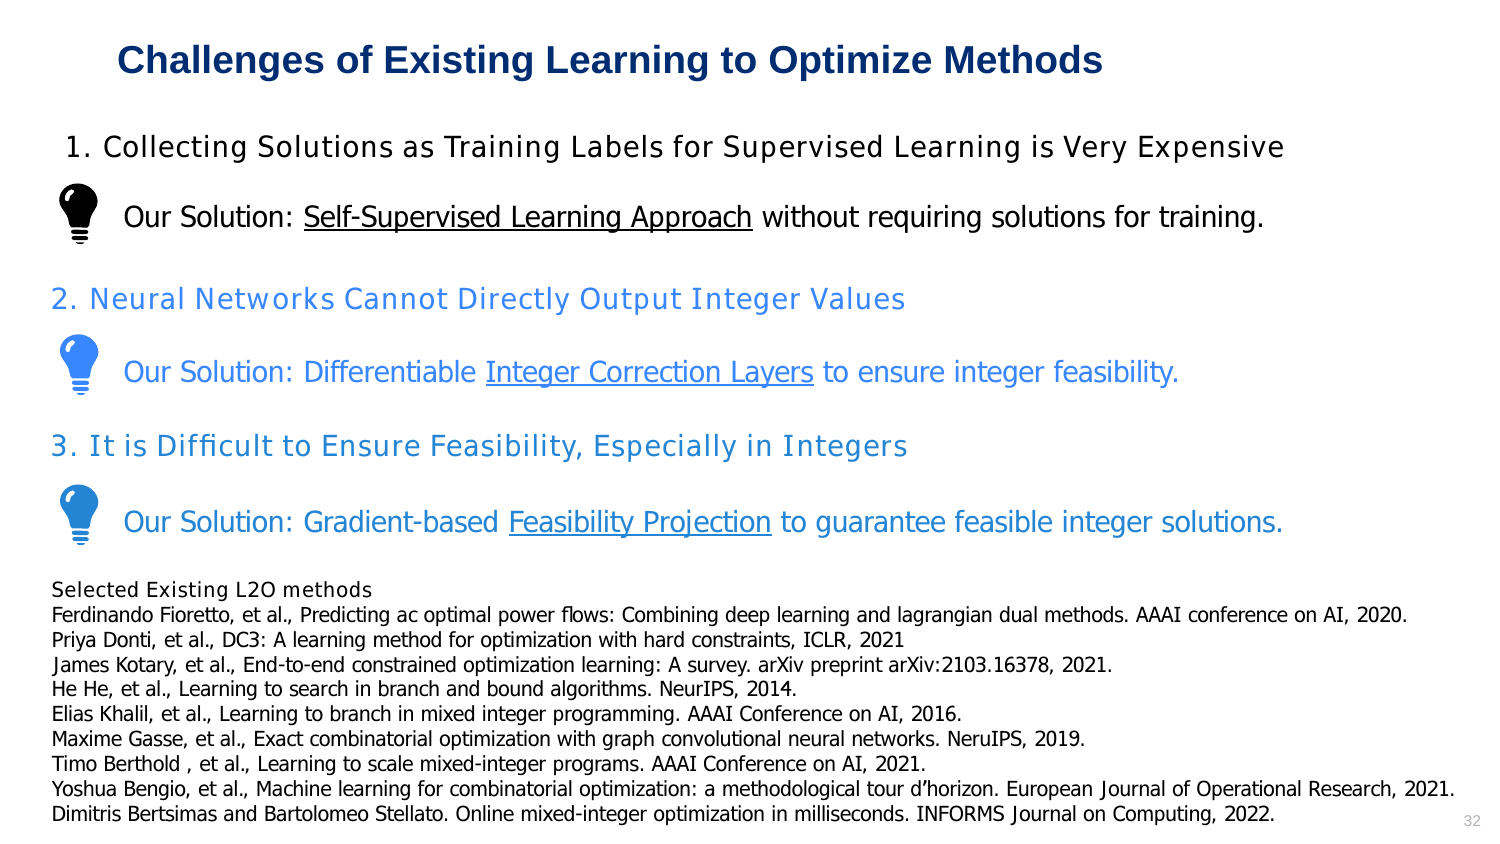

# Challenges of Existing Learning to Optimize Methods
 1. Collecting Solutions as Training Labels for Supervised Learning is Very Expensive

      Our Solution: Self-Supervised Learning Approach without requiring solutions for training.
 2. Neural Networks Cannot Directly Output Integer Values

      Our Solution: Differentiable Integer Correction Layers to ensure integer feasibility.
 3. It is Difficult to Ensure Feasibility, Especially in Integers

      Our Solution: Gradient-based Feasibility Projection to guarantee feasible integer solutions.
Selected Existing L2O methods
Ferdinando Fioretto, et al., Predicting ac optimal power flows: Combining deep learning and lagrangian dual methods. AAAI conference on AI, 2020.
Priya Donti, et al., DC3: A learning method for optimization with hard constraints, ICLR, 2021
James Kotary, et al., End-to-end constrained optimization learning: A survey. arXiv preprint arXiv:2103.16378, 2021.
He He, et al., Learning to search in branch and bound algorithms. NeurIPS, 2014.
Elias Khalil, et al., Learning to branch in mixed integer programming. AAAI Conference on AI, 2016.
Maxime Gasse, et al., Exact combinatorial optimization with graph convolutional neural networks. NeruIPS, 2019.
Timo Berthold , et al., Learning to scale mixed-integer programs. AAAI Conference on AI, 2021.
Yoshua Bengio, et al., Machine learning for combinatorial optimization: a methodological tour d’horizon. European Journal of Operational Research, 2021.
Dimitris Bertsimas and Bartolomeo Stellato. Online mixed-integer optimization in milliseconds. INFORMS Journal on Computing, 2022.

32